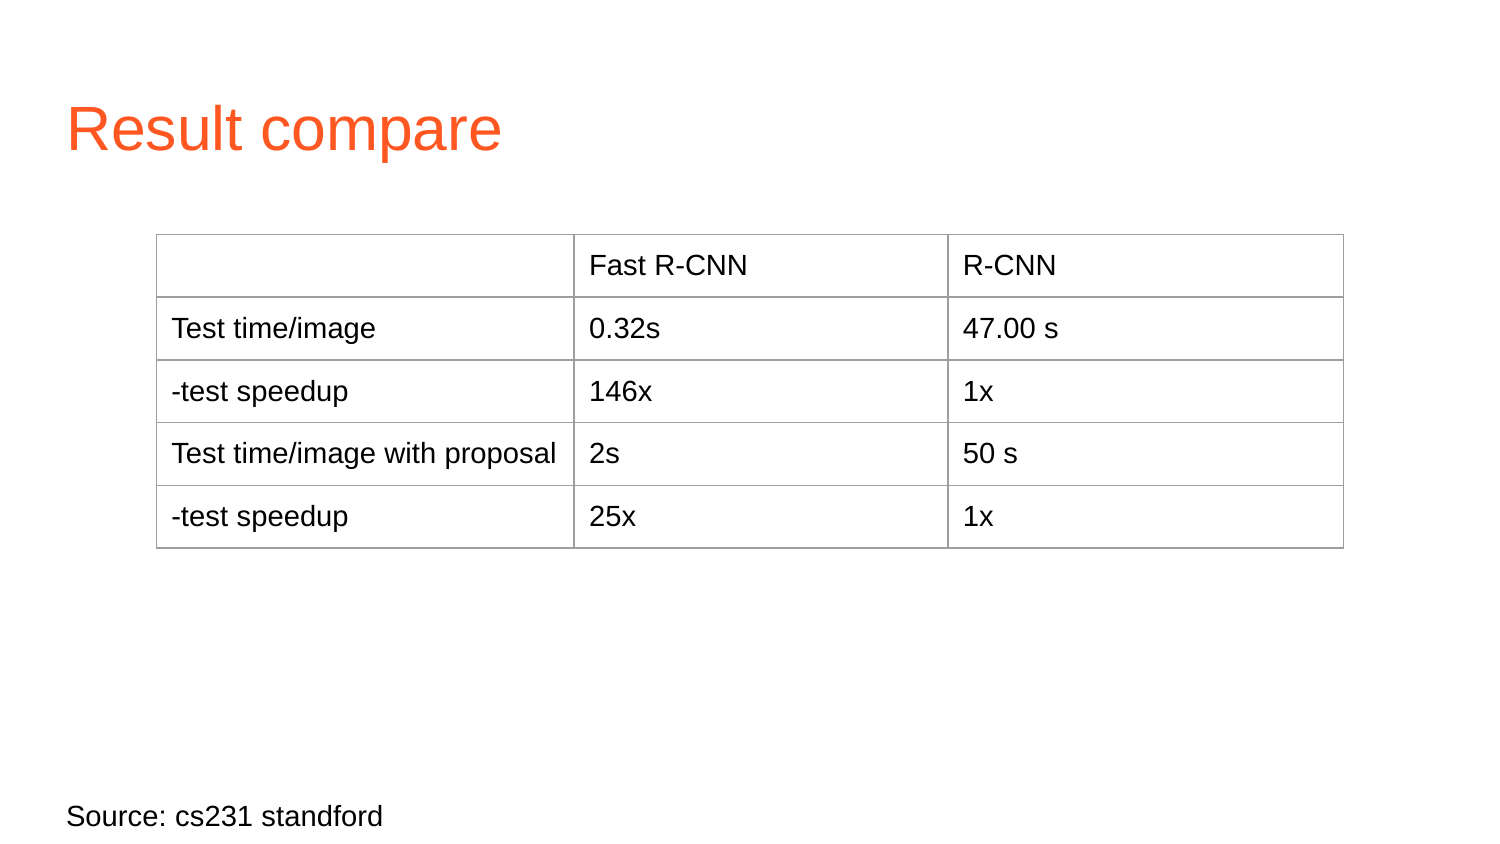

# Result compare

Source: cs231 standford
|  | Fast R-CNN | R-CNN |
| --- | --- | --- |
| Test time/image | 0.32s | 47.00 s |
| -test speedup | 146x | 1x |
| Test time/image with proposal | 2s | 50 s |
| -test speedup | 25x | 1x |